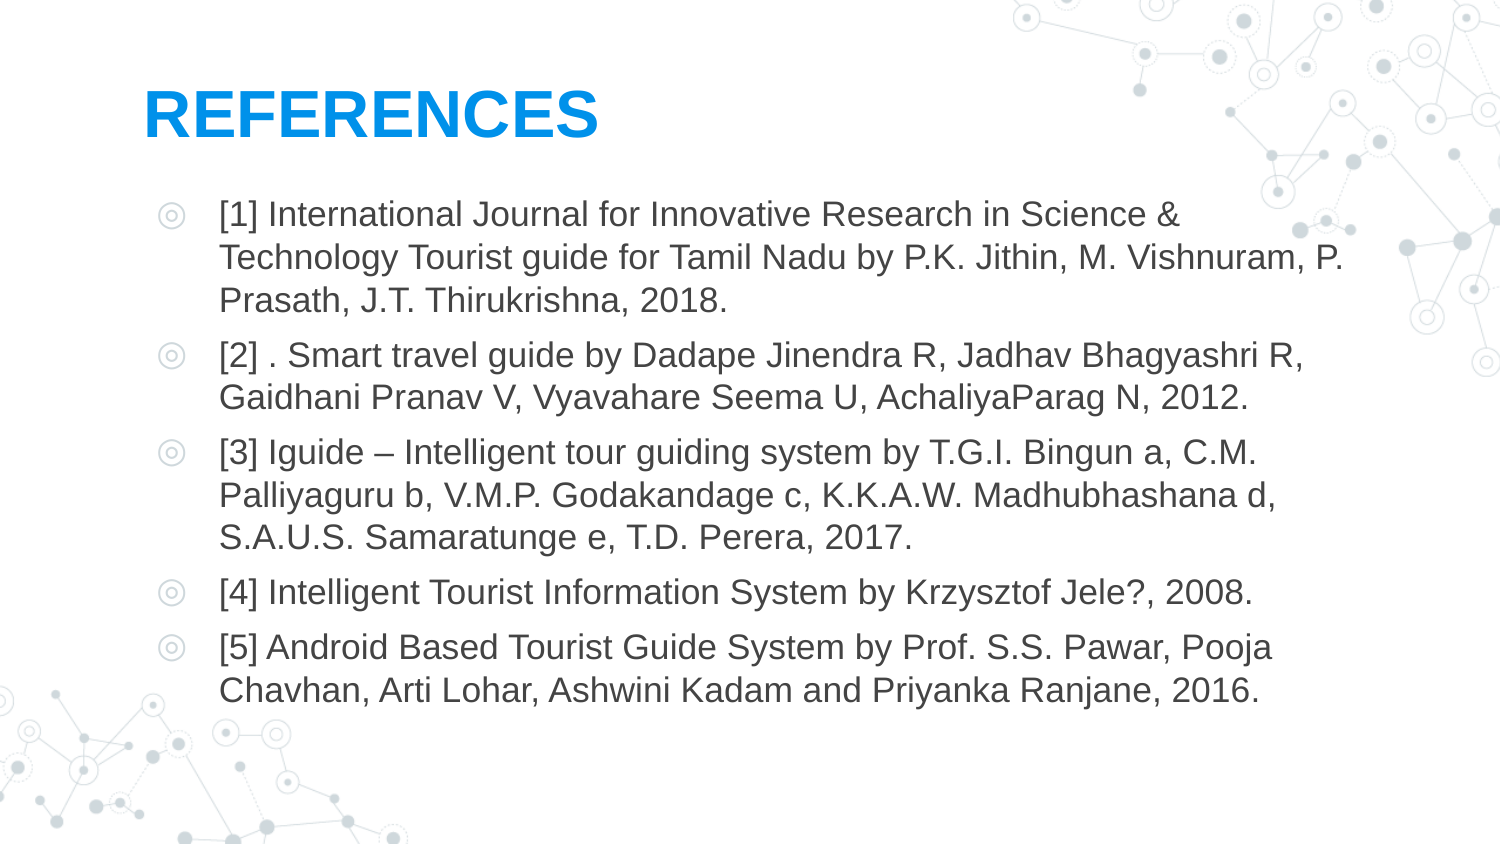

# REFERENCES
[1] International Journal for Innovative Research in Science & Technology Tourist guide for Tamil Nadu by P.K. Jithin, M. Vishnuram, P. Prasath, J.T. Thirukrishna, 2018.
[2] . Smart travel guide by Dadape Jinendra R, Jadhav Bhagyashri R, Gaidhani Pranav V, Vyavahare Seema U, AchaliyaParag N, 2012.
[3] Iguide – Intelligent tour guiding system by T.G.I. Bingun a, C.M. Palliyaguru b, V.M.P. Godakandage c, K.K.A.W. Madhubhashana d, S.A.U.S. Samaratunge e, T.D. Perera, 2017.
[4] Intelligent Tourist Information System by Krzysztof Jele?, 2008.
[5] Android Based Tourist Guide System by Prof. S.S. Pawar, Pooja Chavhan, Arti Lohar, Ashwini Kadam and Priyanka Ranjane, 2016.